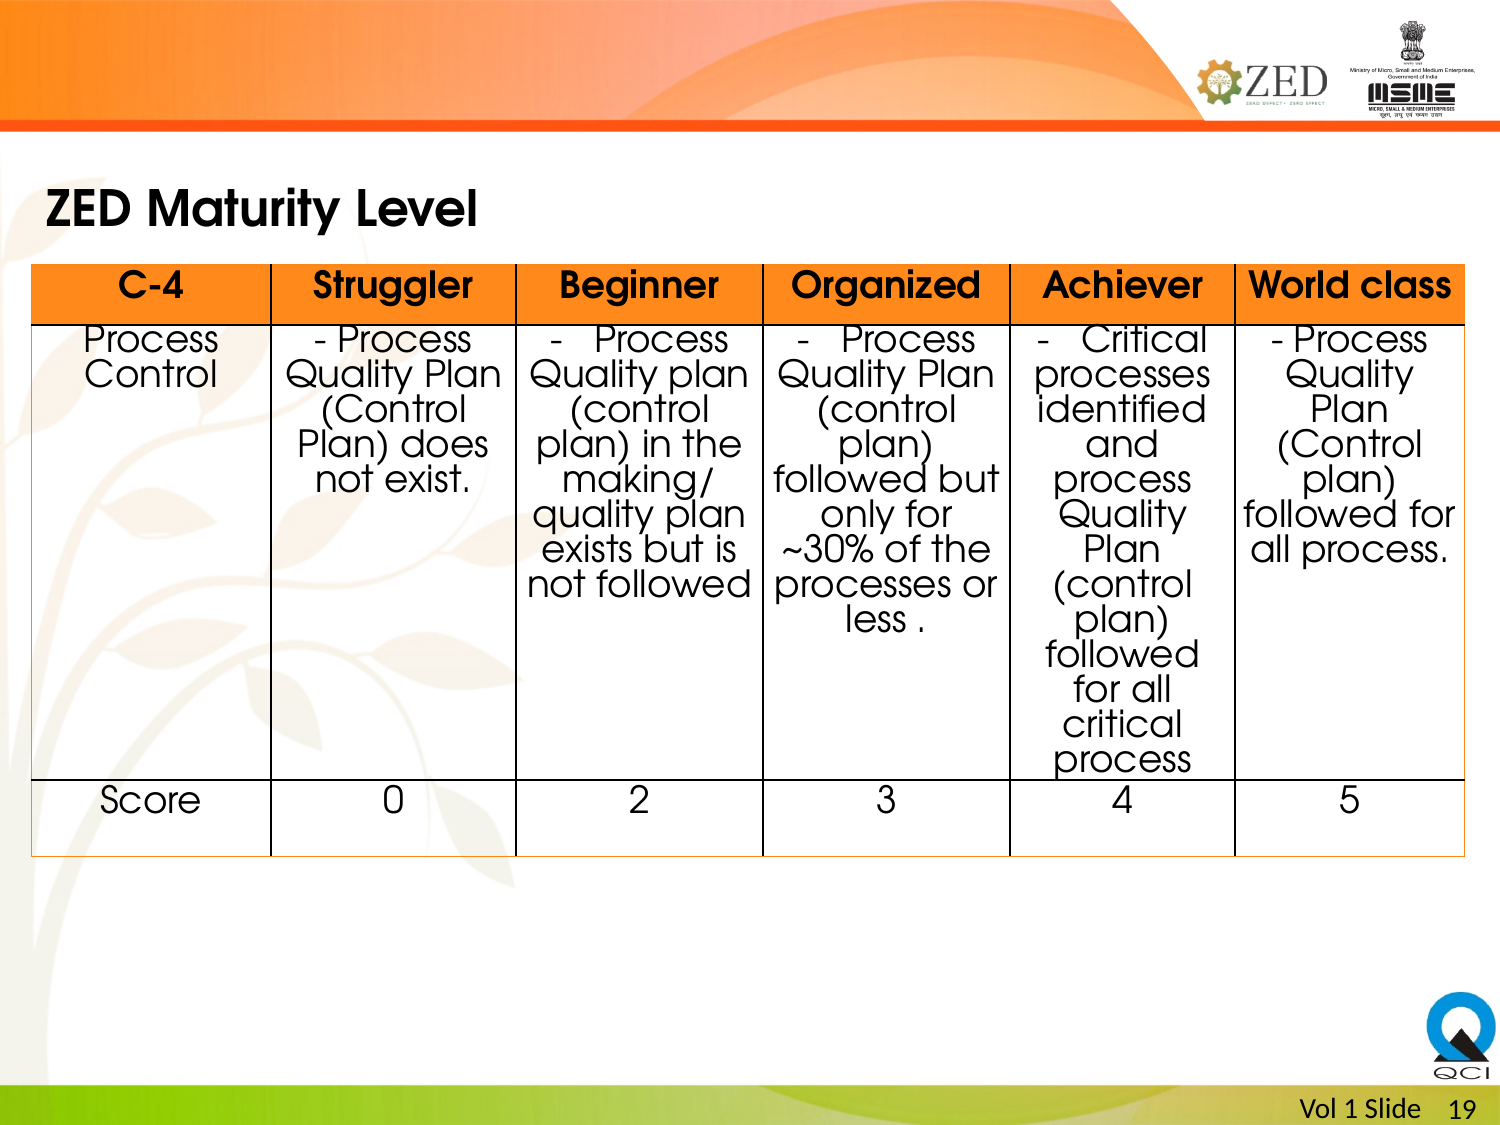

ZED Maturity Level
| C-4 | Struggler | Beginner | Organized | Achiever | World class |
| --- | --- | --- | --- | --- | --- |
| Process Control | - Process Quality Plan (Control Plan) does not exist. | -   Process Quality plan (control plan) in the making/ quality plan exists but is not followed | -   Process Quality Plan (control plan) followed but only for ~30% of the processes or less . | -   Critical processes identified and process Quality Plan (control plan) followed for all critical process | - Process Quality Plan (Control plan) followed for all process. |
| Score | 0 | 2 | 3 | 4 | 5 |